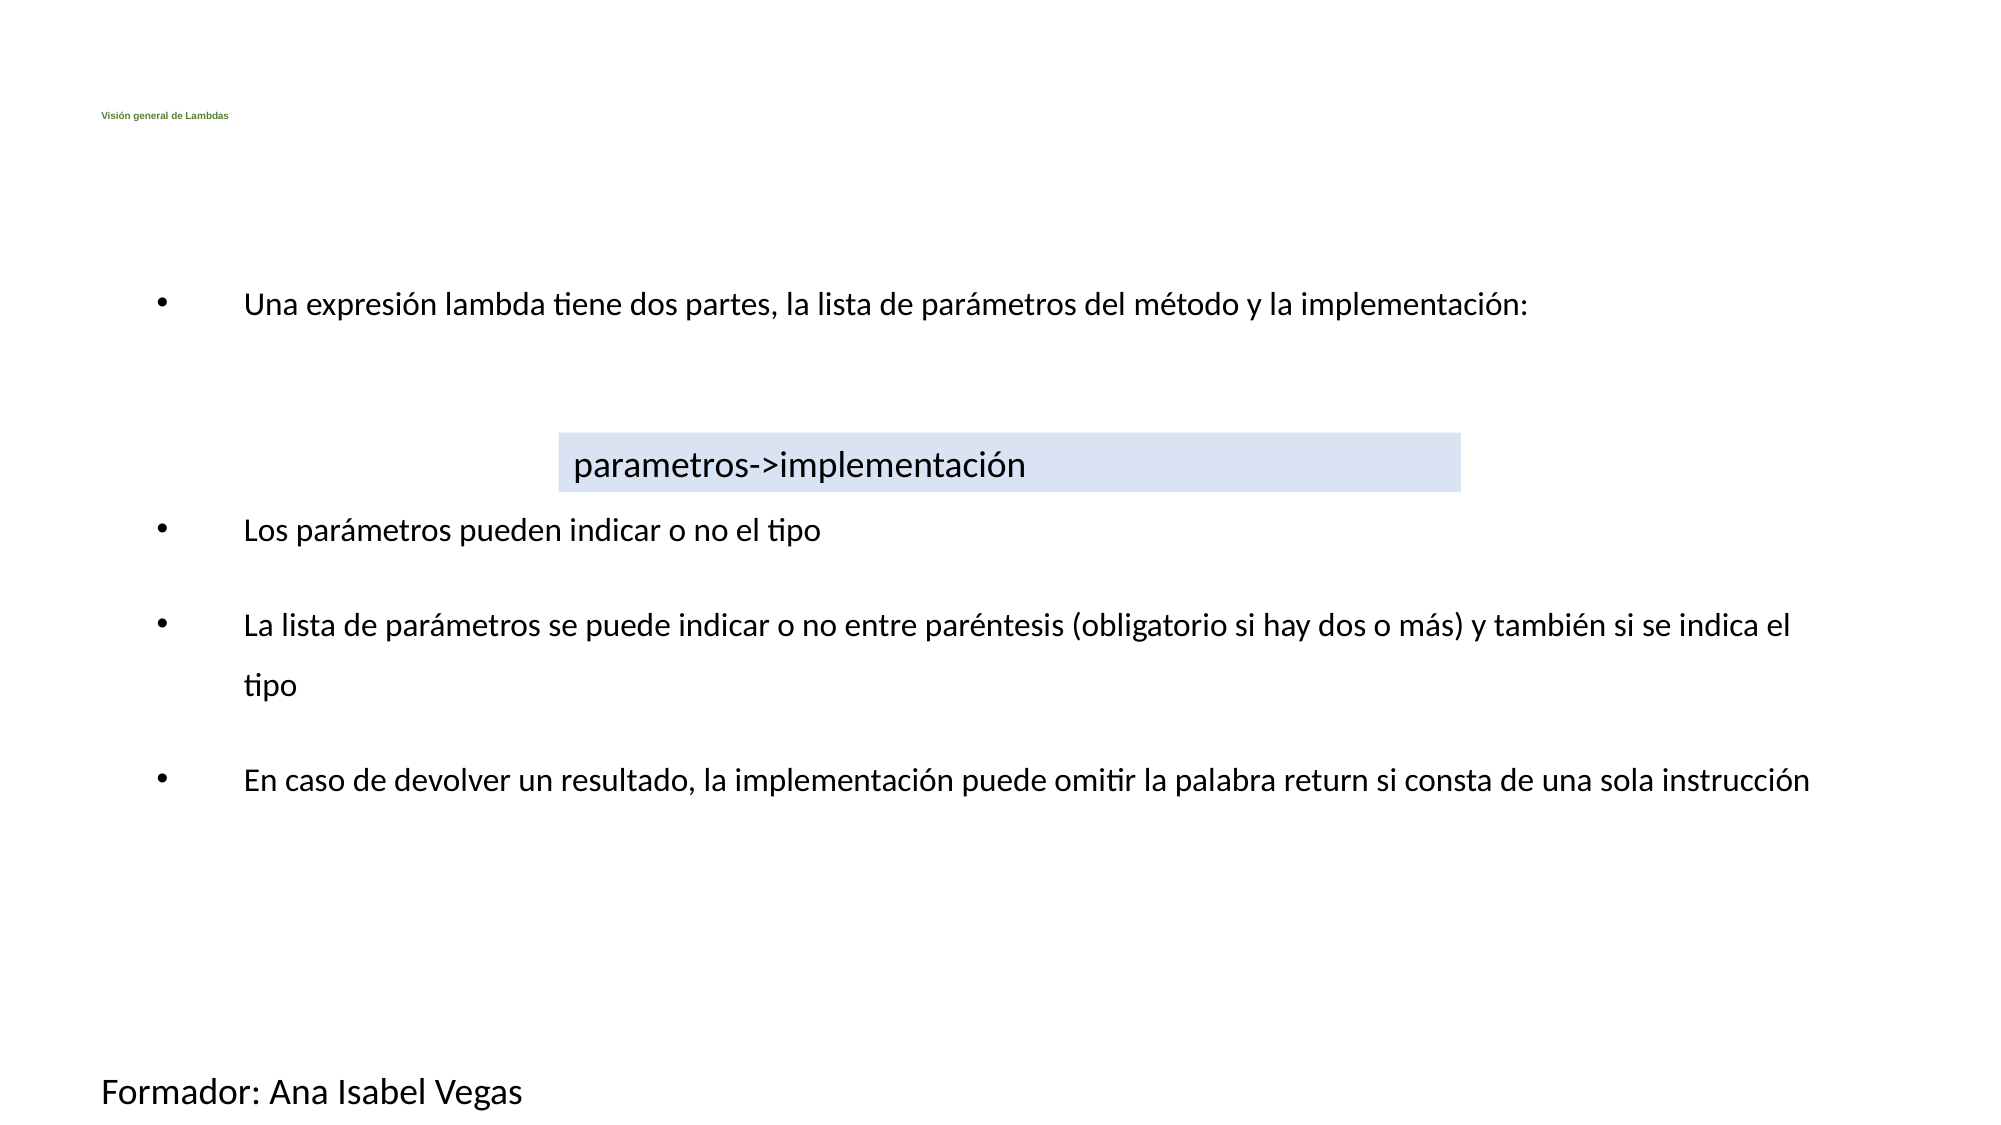

# Visión general de Lambdas

Una expresión lambda tiene dos partes, la lista de parámetros del método y la implementación:

Los parámetros pueden indicar o no el tipo
La lista de parámetros se puede indicar o no entre paréntesis (obligatorio si hay dos o más) y también si se indica el tipo
En caso de devolver un resultado, la implementación puede omitir la palabra return si consta de una sola instrucción

parametros->implementación
Formador: Ana Isabel Vegas
7